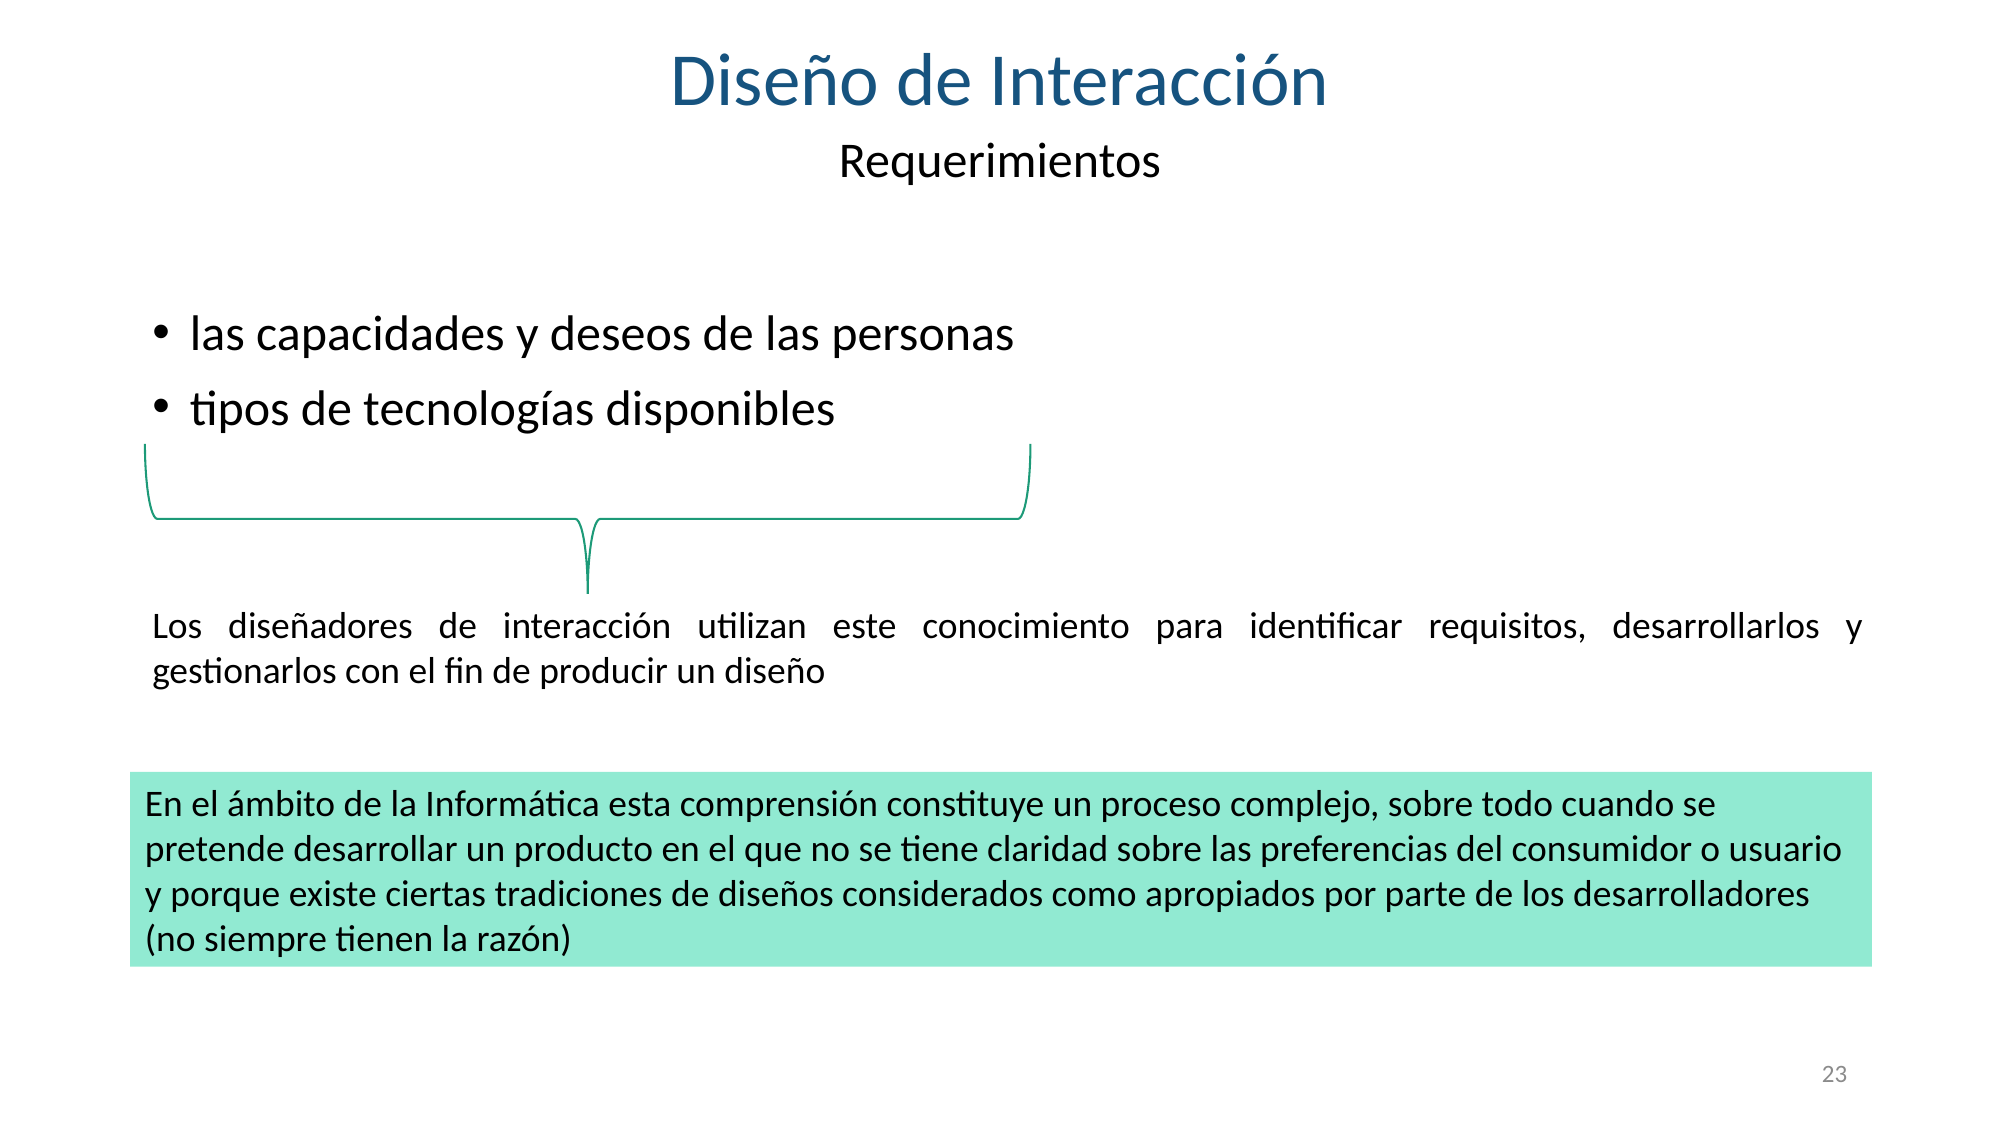

Diseño de Interacción
Requerimientos

las capacidades y deseos de las personas
tipos de tecnologías disponibles
Los diseñadores de interacción utilizan este conocimiento para identificar requisitos, desarrollarlos y gestionarlos con el fin de producir un diseño
En el ámbito de la Informática esta comprensión constituye un proceso complejo, sobre todo cuando se pretende desarrollar un producto en el que no se tiene claridad sobre las preferencias del consumidor o usuario y porque existe ciertas tradiciones de diseños considerados como apropiados por parte de los desarrolladores (no siempre tienen la razón)
23